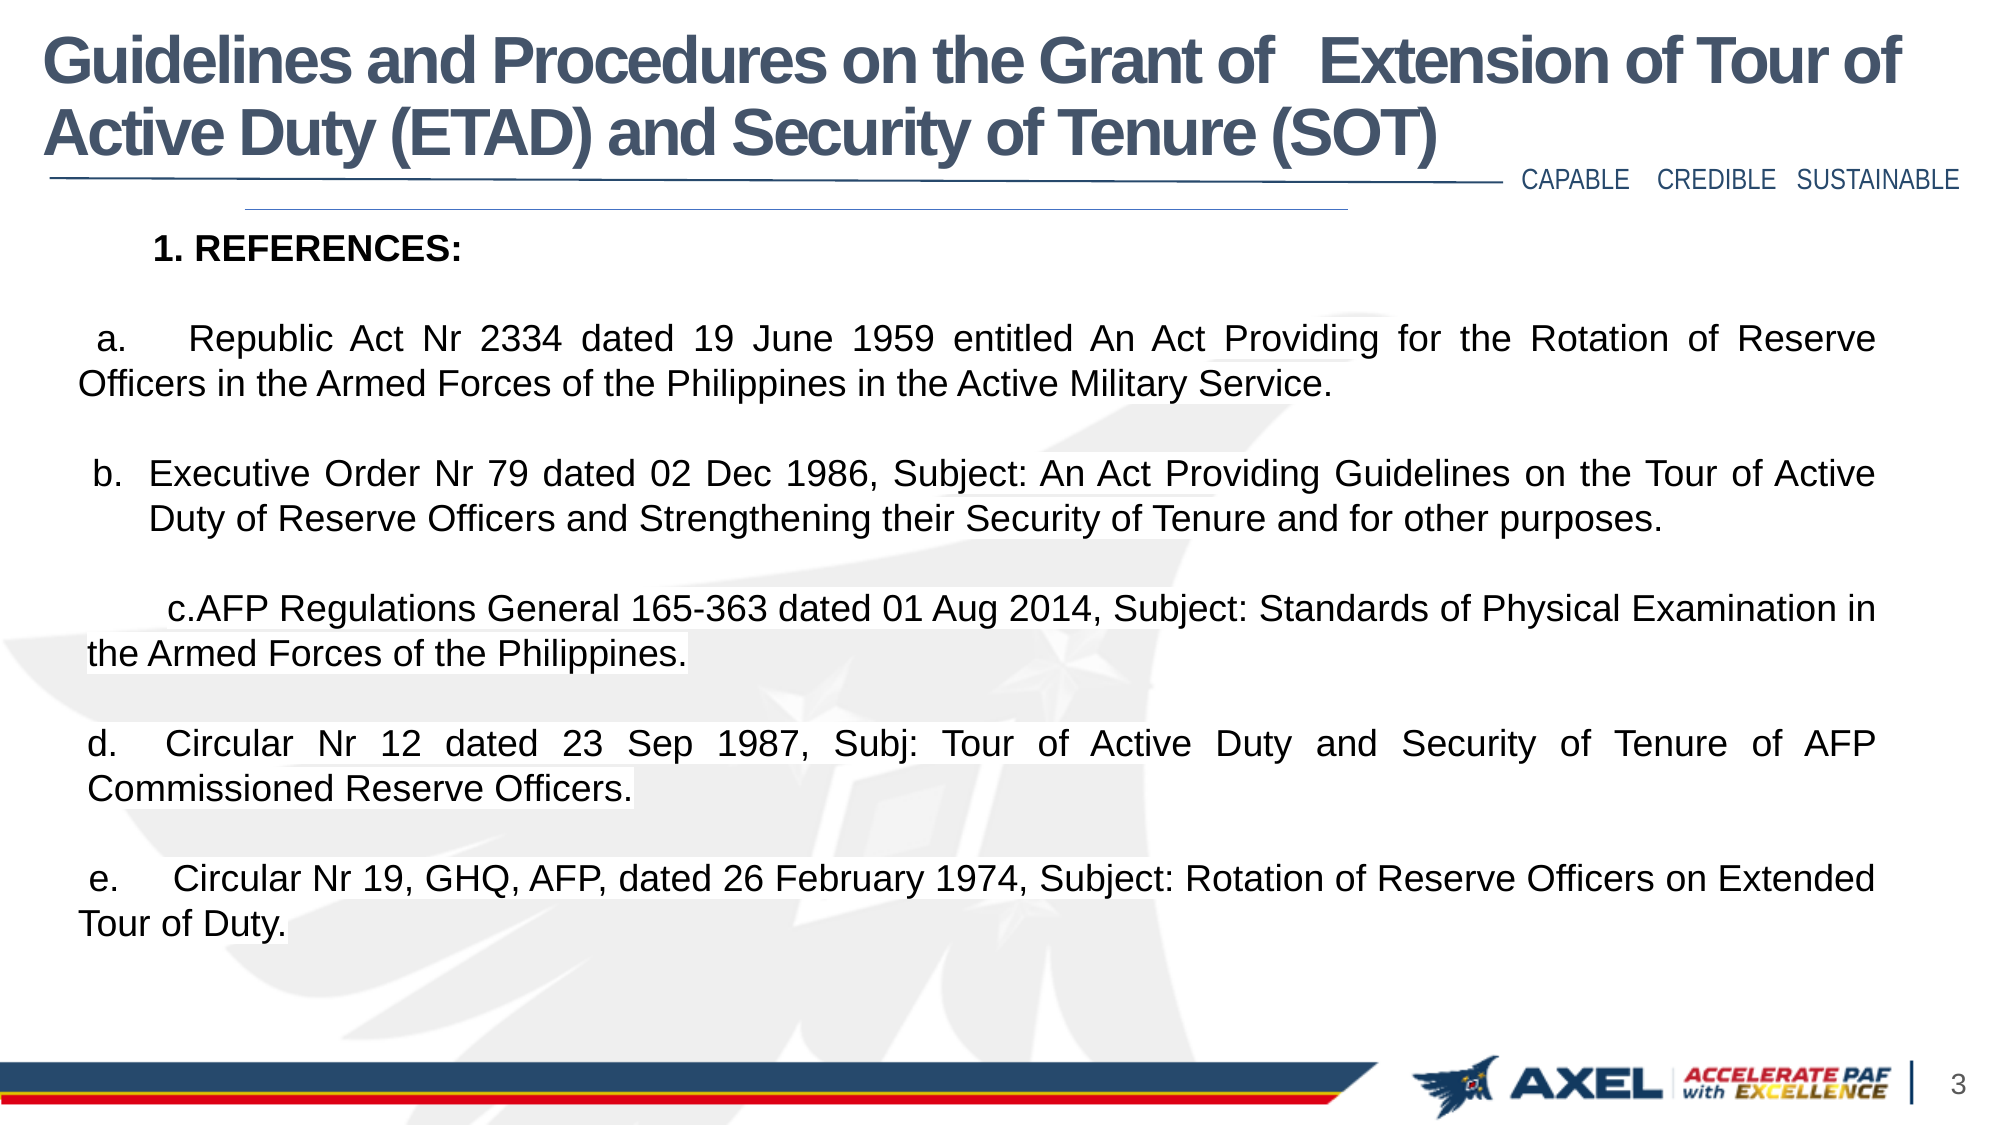

# Guidelines and Procedures on the Grant of   Extension of Tour of Active Duty (ETAD) and Security of Tenure (SOT)

1. REFERENCES:

 a.	Republic Act Nr 2334 dated 19 June 1959 entitled An Act Providing for the Rotation of Reserve Officers in the Armed Forces of the Philippines in the Active Military Service.

Executive Order Nr 79 dated 02 Dec 1986, Subject: An Act Providing Guidelines on the Tour of Active Duty of Reserve Officers and Strengthening their Security of Tenure and for other purposes.

AFP Regulations General 165-363 dated 01 Aug 2014, Subject: Standards of Physical Examination in the Armed Forces of the Philippines.

d.  Circular Nr 12 dated 23 Sep 1987, Subj: Tour of Active Duty and Security of Tenure of AFP Commissioned Reserve Officers.

 e.     Circular Nr 19, GHQ, AFP, dated 26 February 1974, Subject: Rotation of Reserve Officers on Extended Tour of Duty.